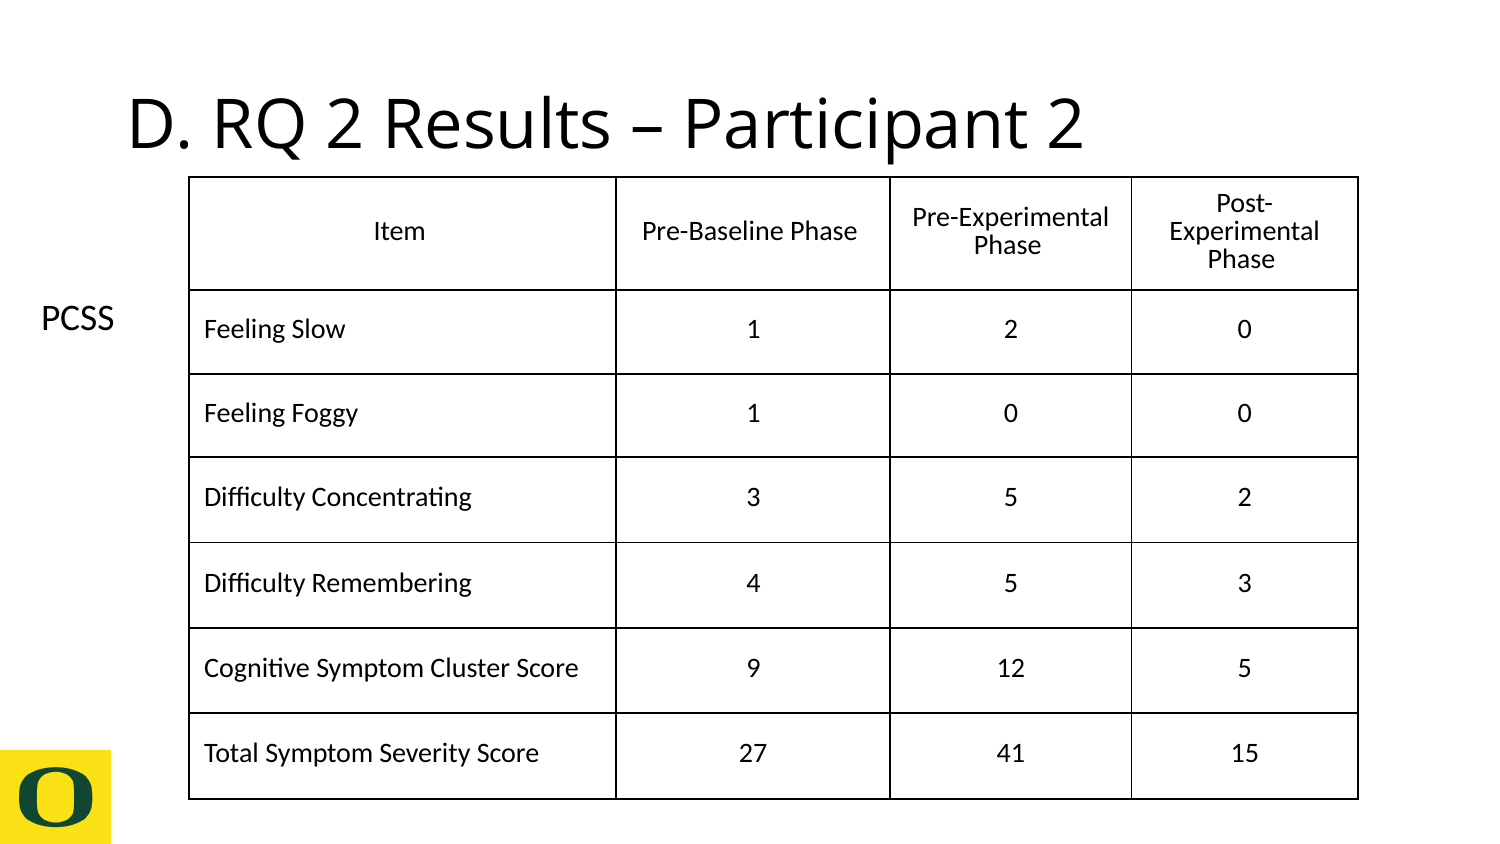

# D. RQ 2 Results – Participant 2
| Item | Pre-Baseline Phase | Pre-Experimental Phase | Post-Experimental Phase |
| --- | --- | --- | --- |
| Feeling Slow | 1 | 2 | 0 |
| Feeling Foggy | 1 | 0 | 0 |
| Difficulty Concentrating | 3 | 5 | 2 |
| Difficulty Remembering | 4 | 5 | 3 |
| Cognitive Symptom Cluster Score | 9 | 12 | 5 |
| Total Symptom Severity Score | 27 | 41 | 15 |
PCSS